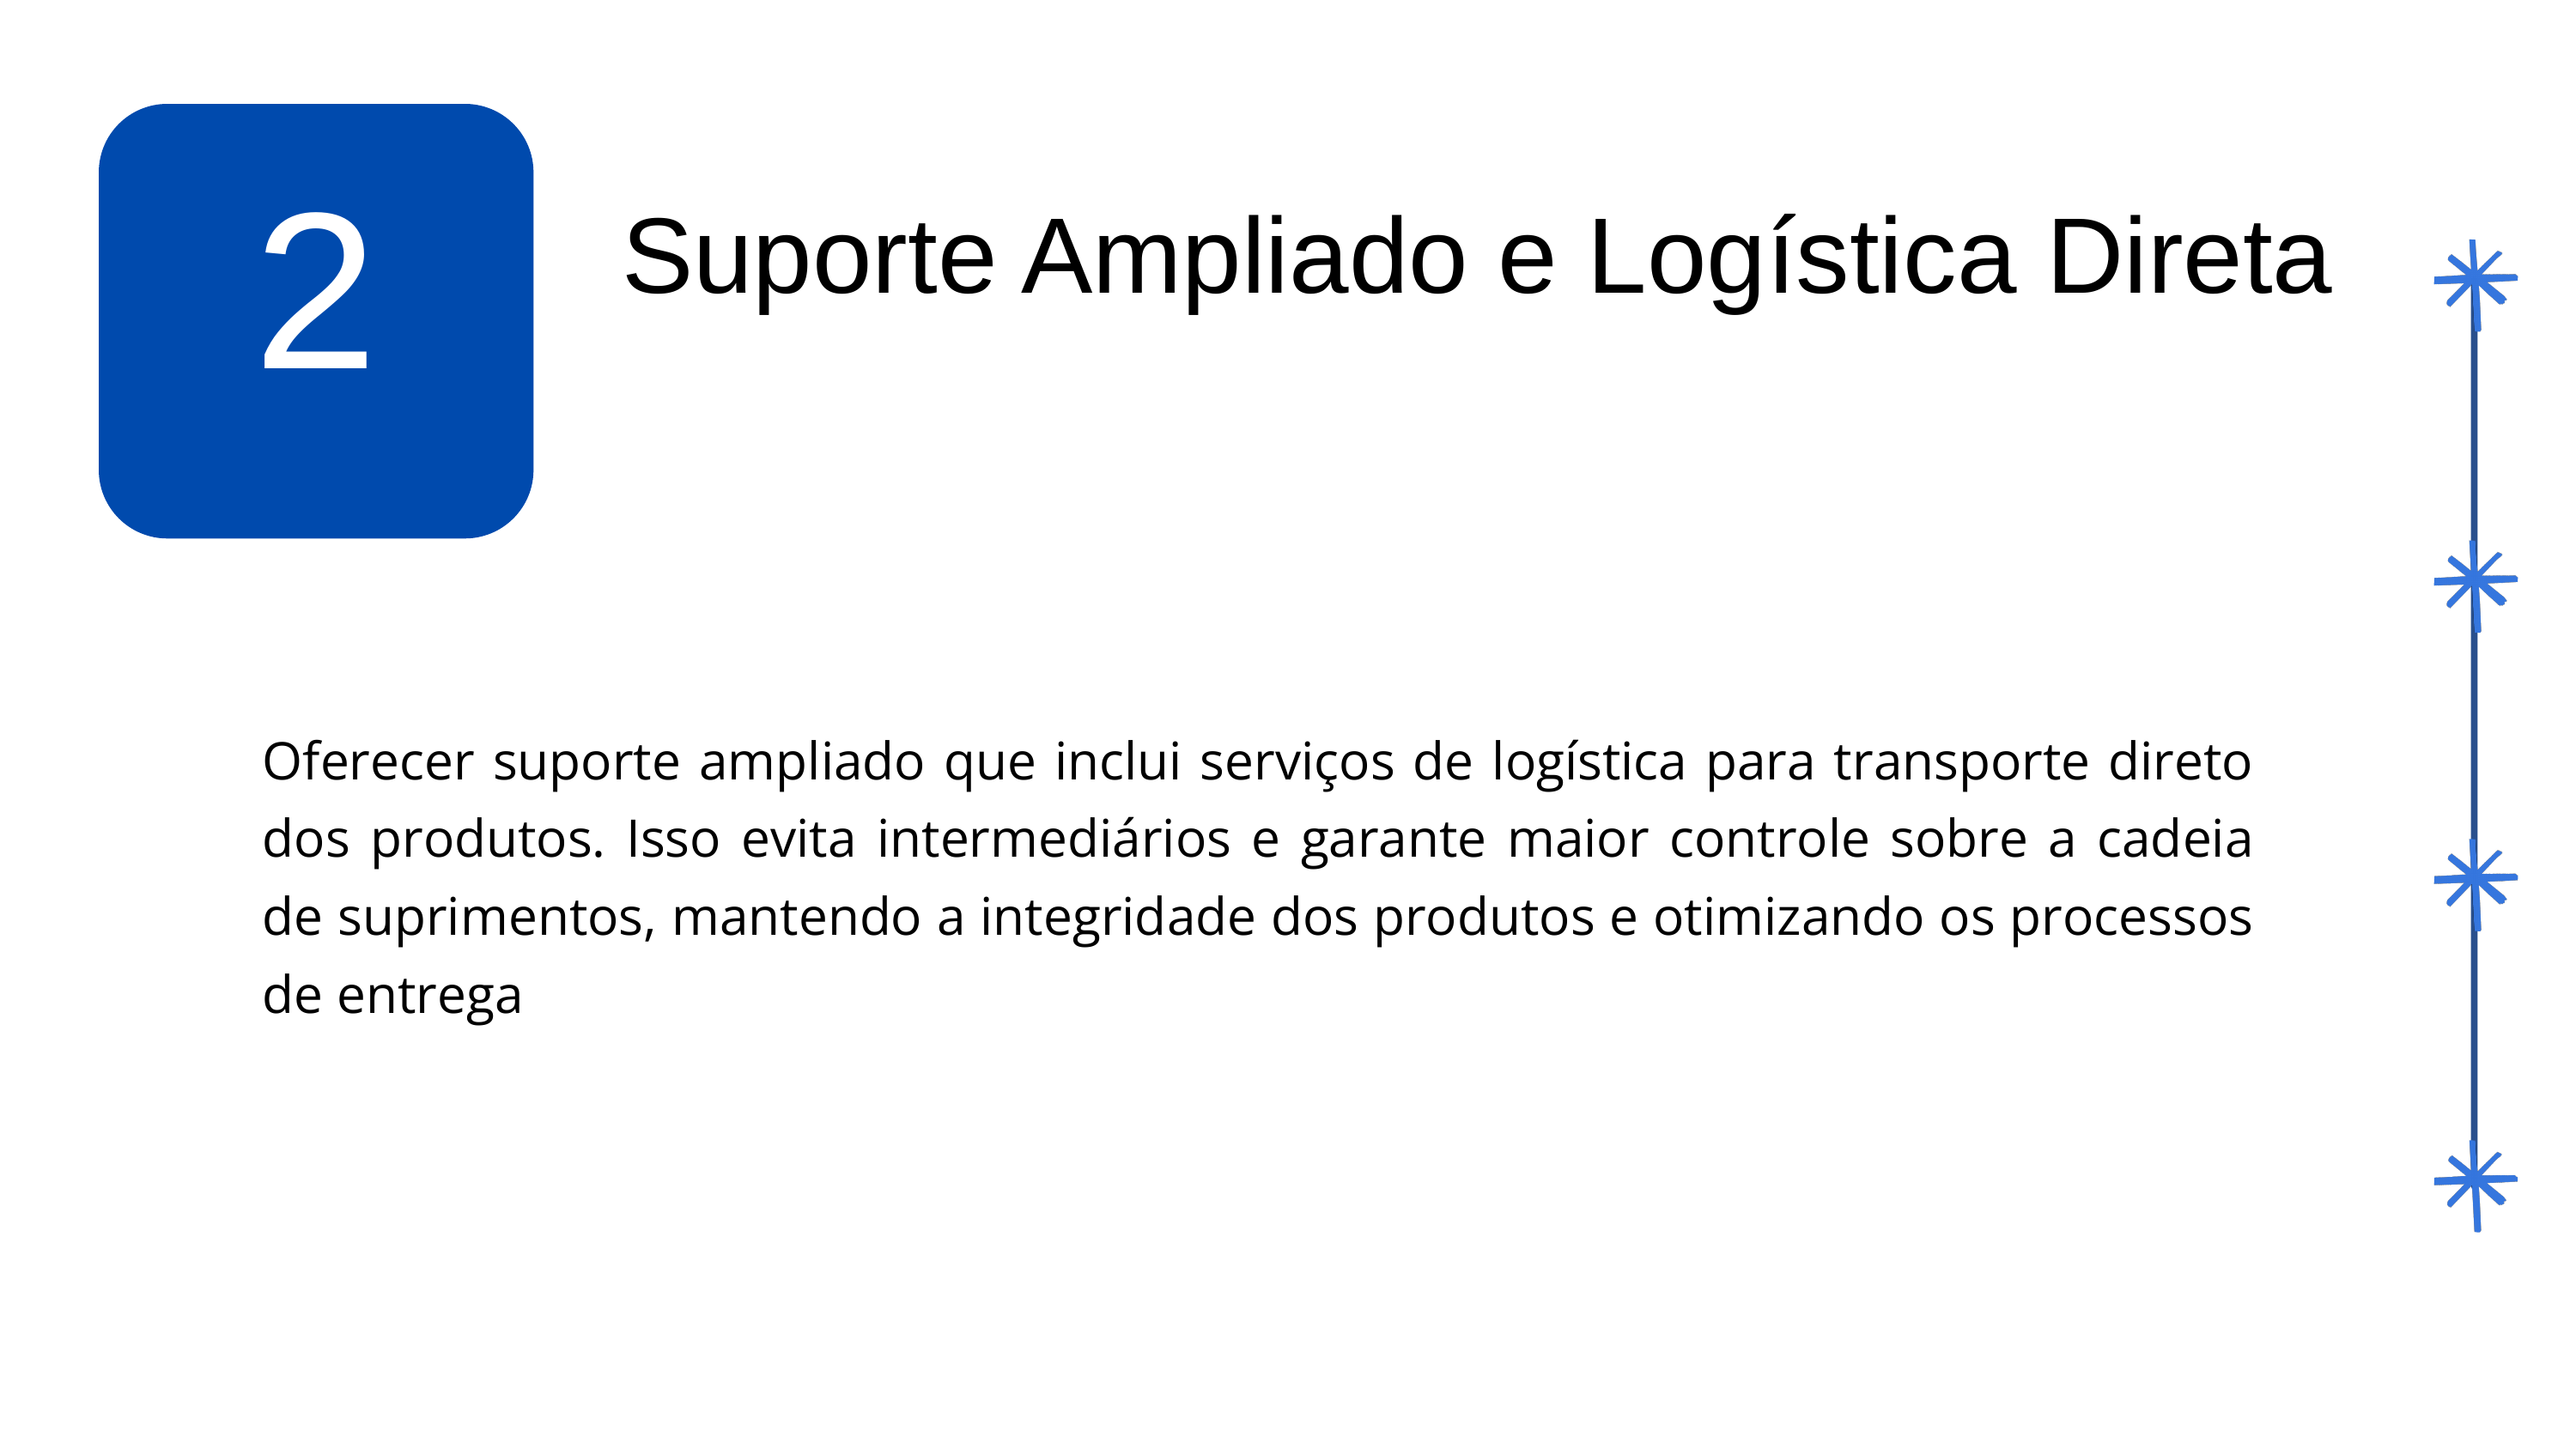

2
Suporte Ampliado e Logística Direta

Oferecer suporte ampliado que inclui serviços de logística para transporte direto dos produtos. Isso evita intermediários e garante maior controle sobre a cadeia de suprimentos, mantendo a integridade dos produtos e otimizando os processos de entrega